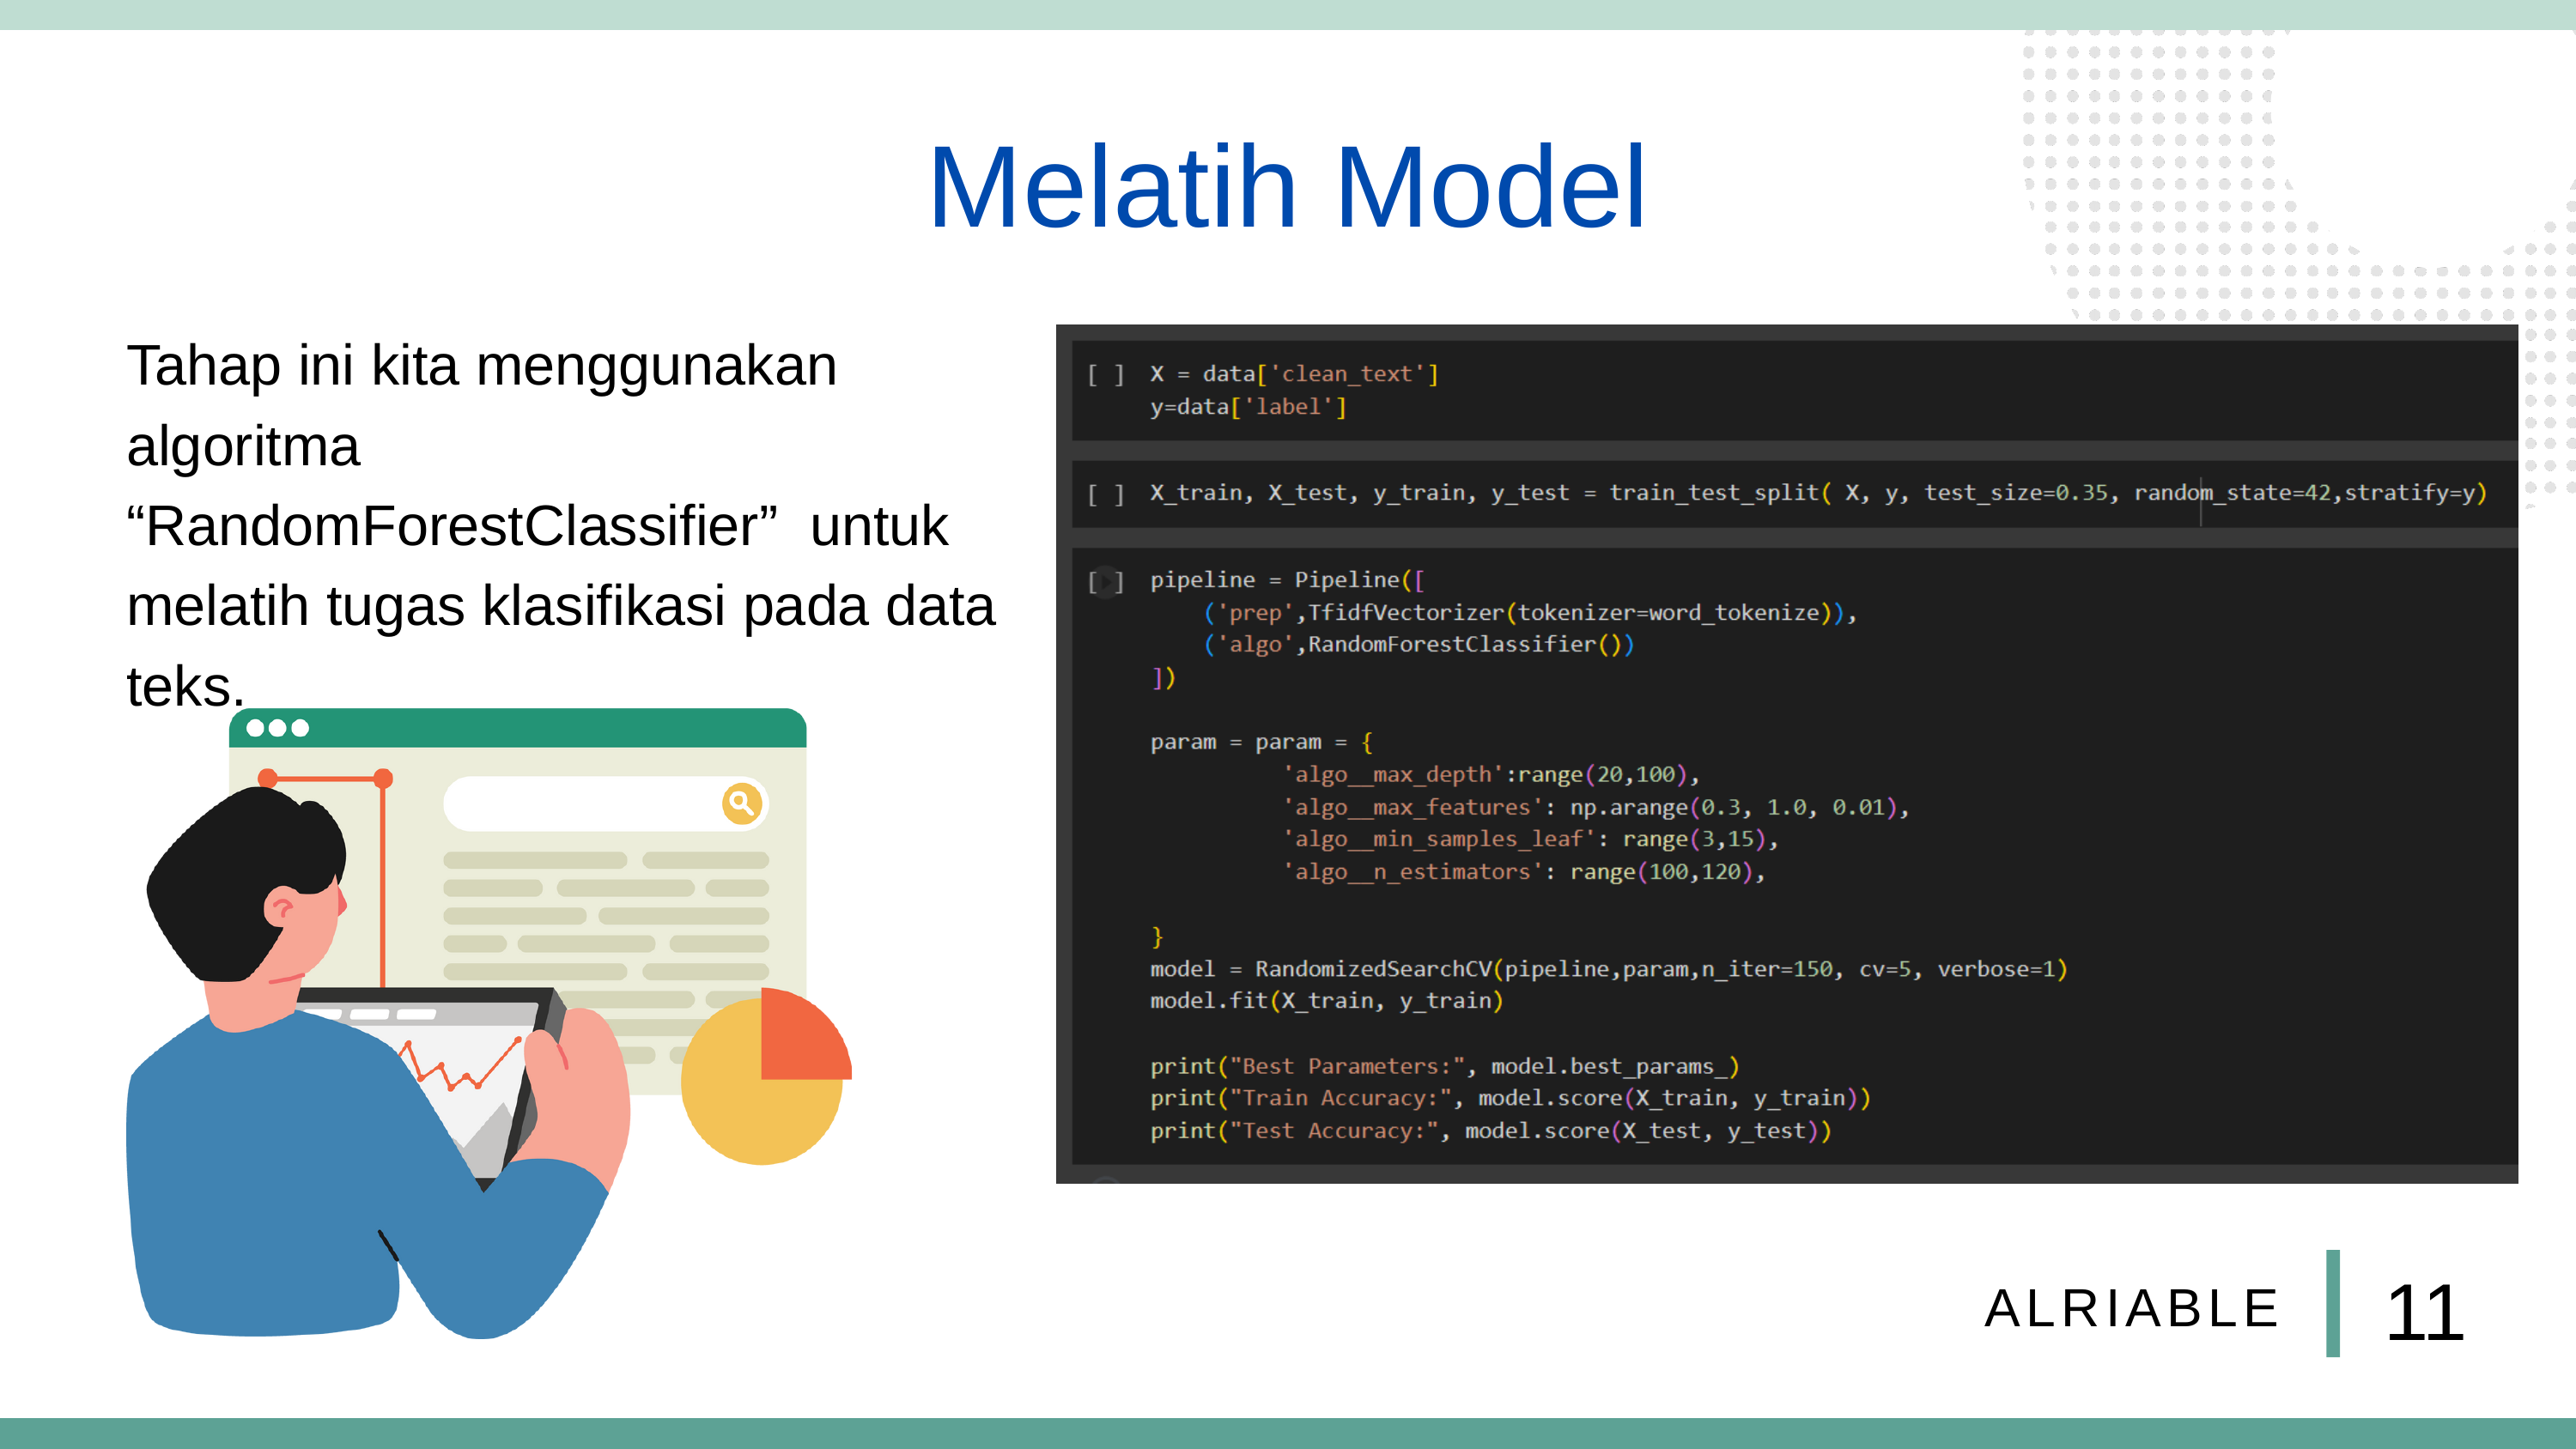

Melatih Model
Tahap ini kita menggunakan algoritma “RandomForestClassifier”  untuk melatih tugas klasifikasi pada data teks.

11

ALRIABLE